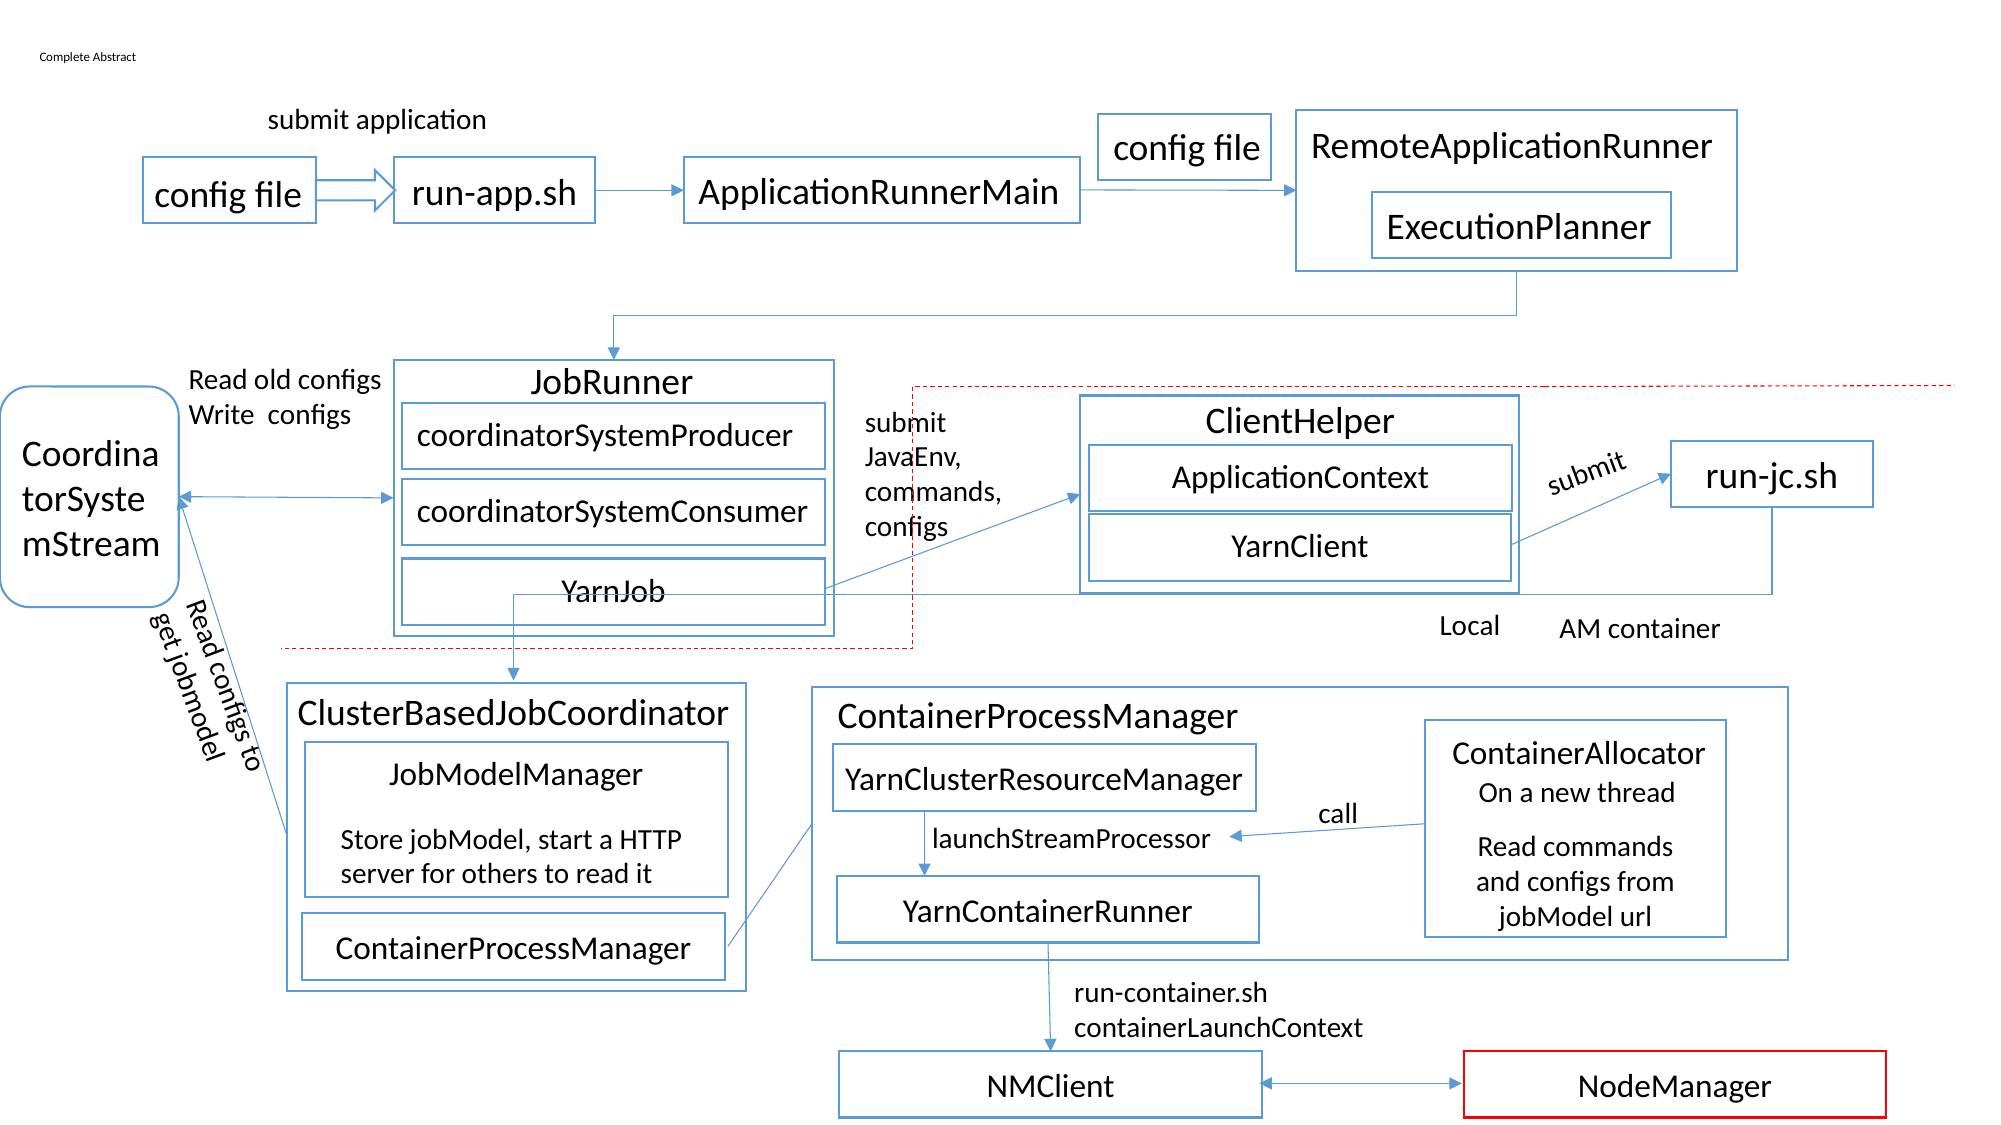

# Complete Abstract
submit application

RemoteApplicationRunner
config file
run-app.sh

ApplicationRunnerMain
config file

ExecutionPlanner
JobRunner
Read old configs
Write  configs

ClientHelper
submit JavaEnv, commands,
configs

coordinatorSystemProducer
CoordinatorSystemStream
run-jc.sh
submit

ApplicationContext

coordinatorSystemConsumer

YarnClient

YarnJob
Local
AM container
Read configs to get jobmodel
ClusterBasedJobCoordinator

ContainerProcessManager

ContainerAllocator

JobModelManager
YarnClusterResourceManager
On a new thread
call
launchStreamProcessor
Store jobModel, start a HTTP server for others to read it
Read commands and configs from jobModel url

YarnContainerRunner

ContainerProcessManager
run-container.sh
containerLaunchContext

NMClient
NodeManager